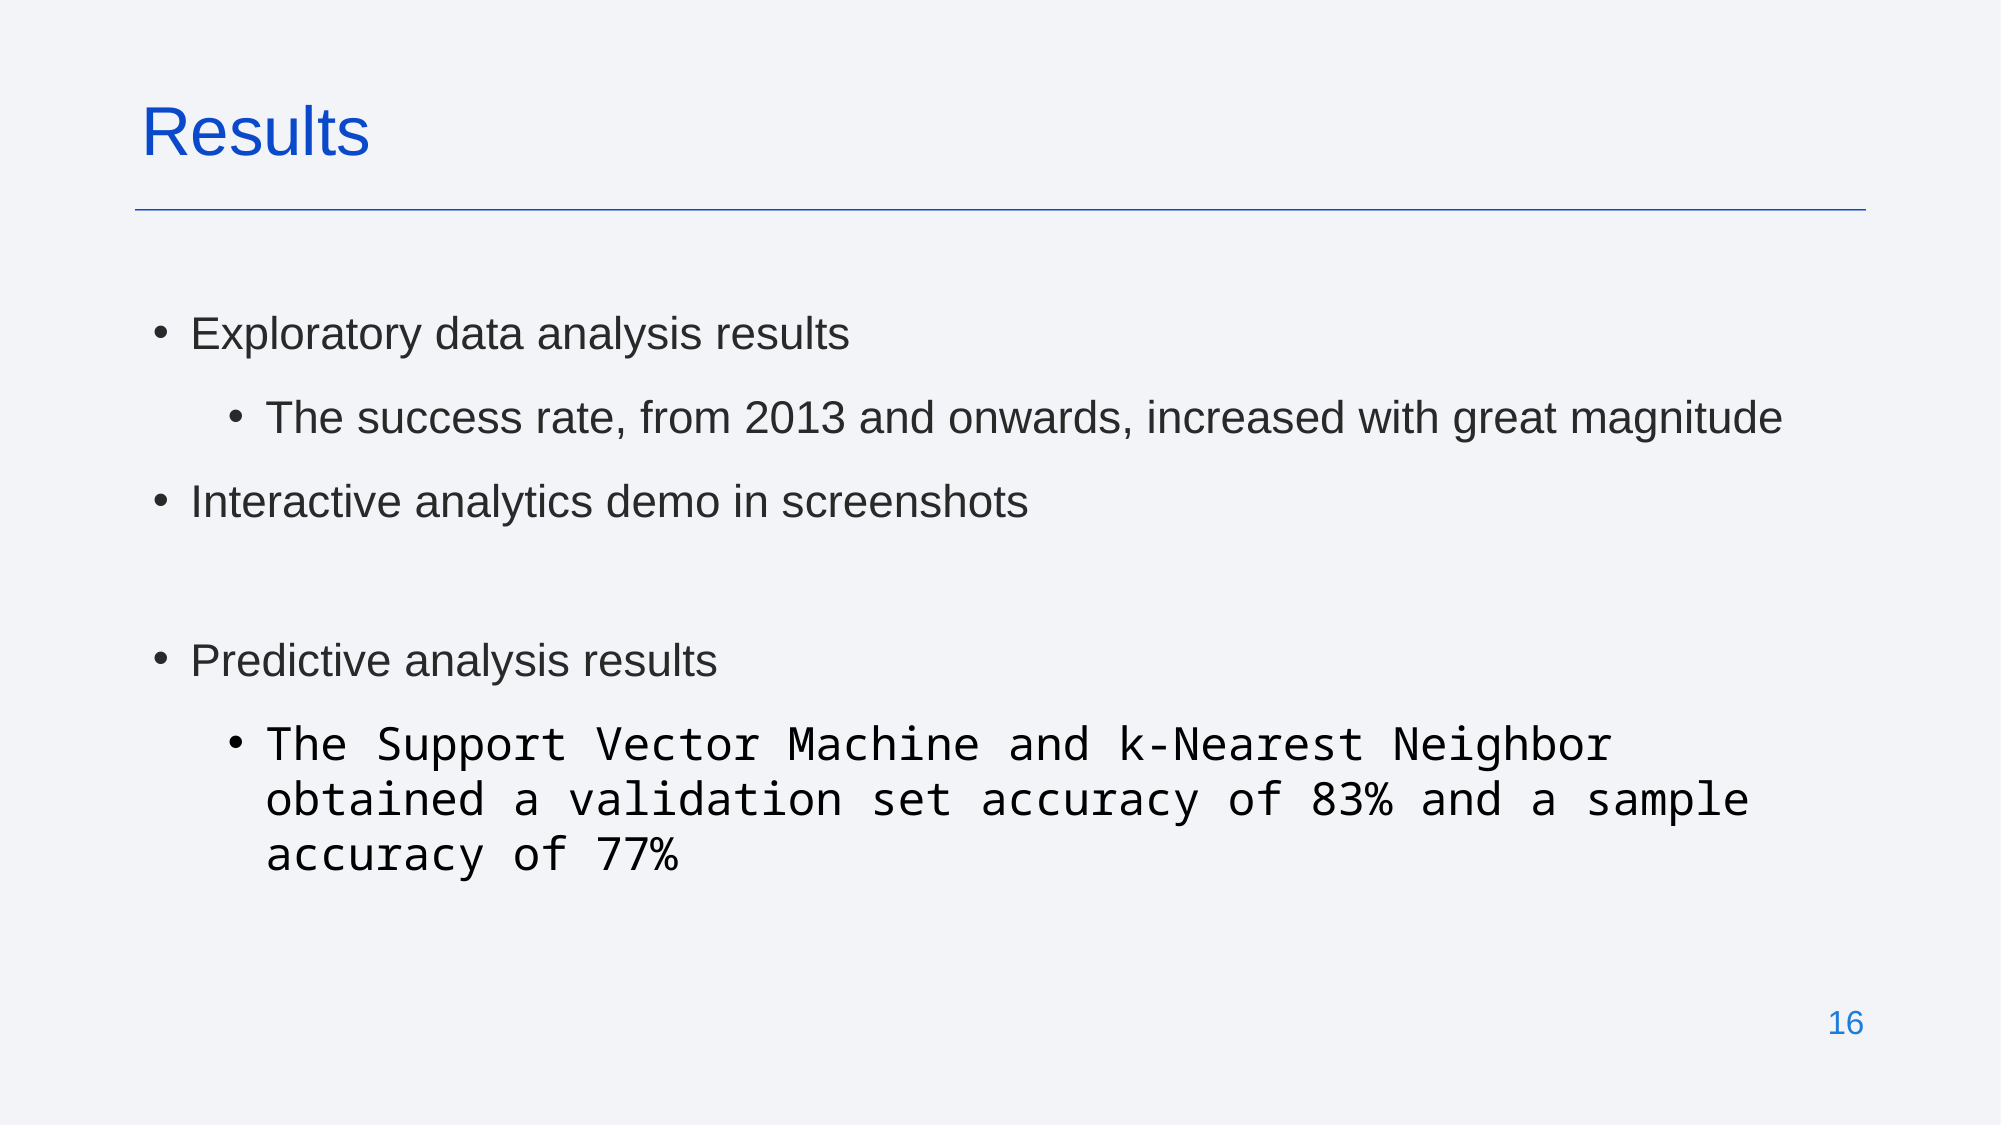

Results
Exploratory data analysis results
The success rate, from 2013 and onwards, increased with great magnitude
Interactive analytics demo in screenshots

Predictive analysis results
The Support Vector Machine and k-Nearest Neighbor obtained a validation set accuracy of 83% and a sample accuracy of 77%

16